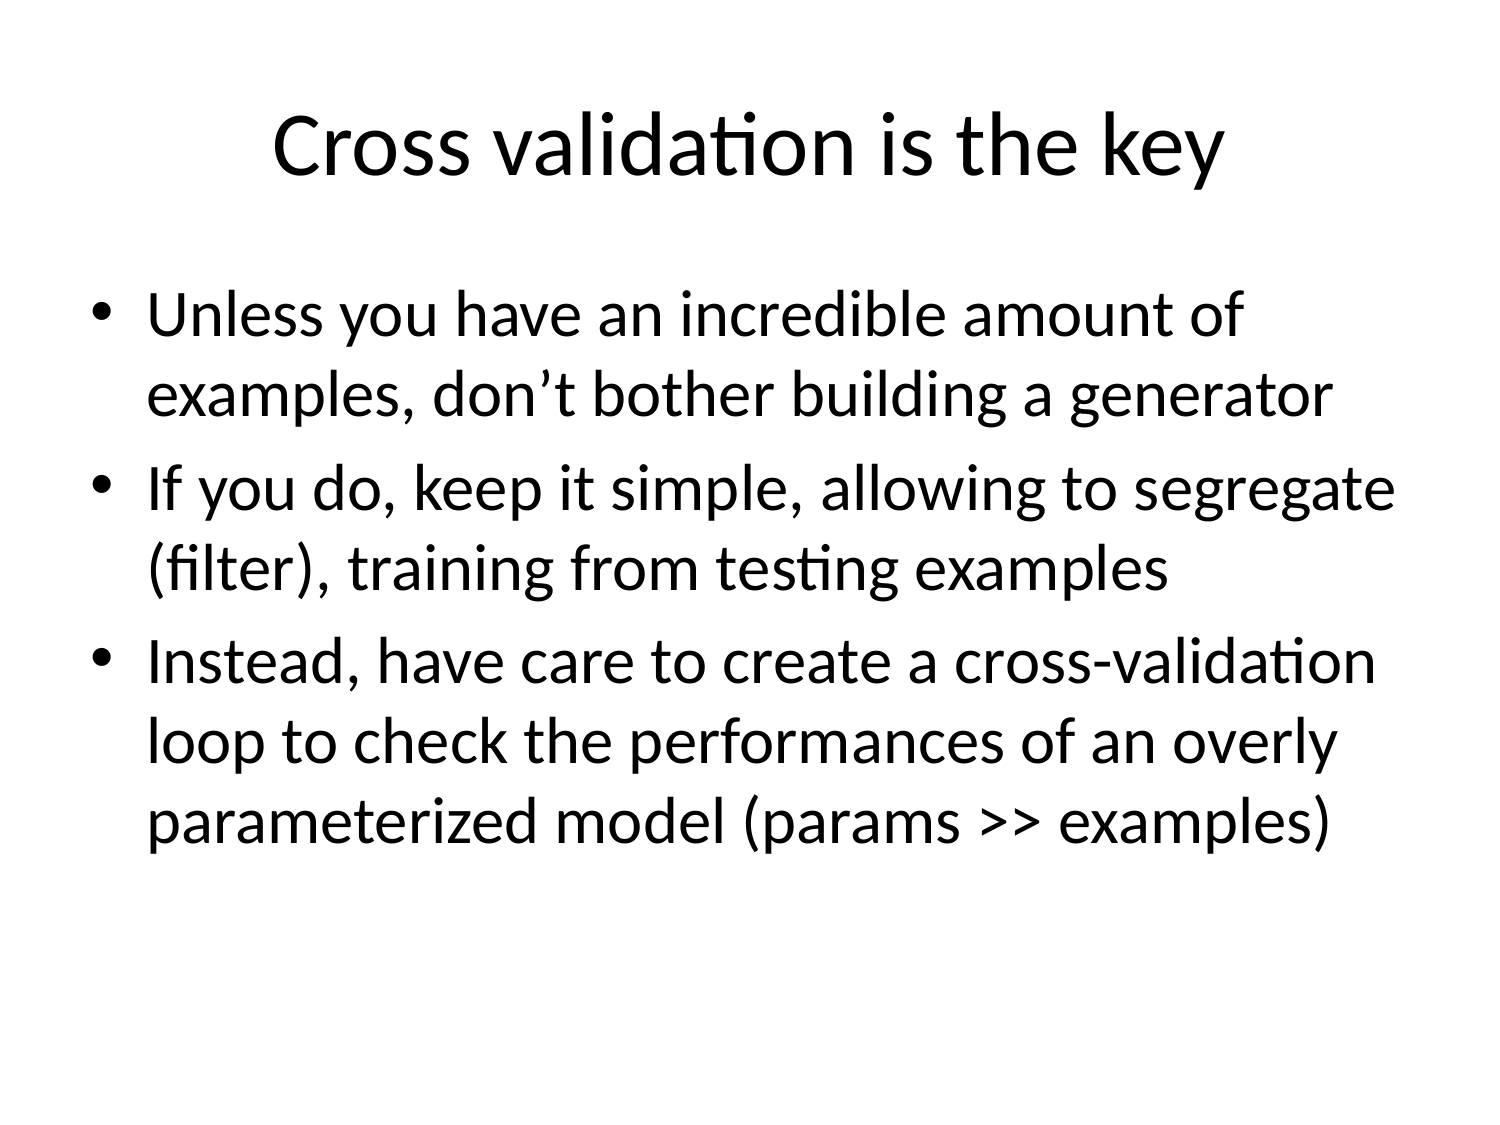

# Cross validation is the key
Unless you have an incredible amount of examples, don’t bother building a generator
If you do, keep it simple, allowing to segregate (filter), training from testing examples
Instead, have care to create a cross-validation loop to check the performances of an overly parameterized model (params >> examples)